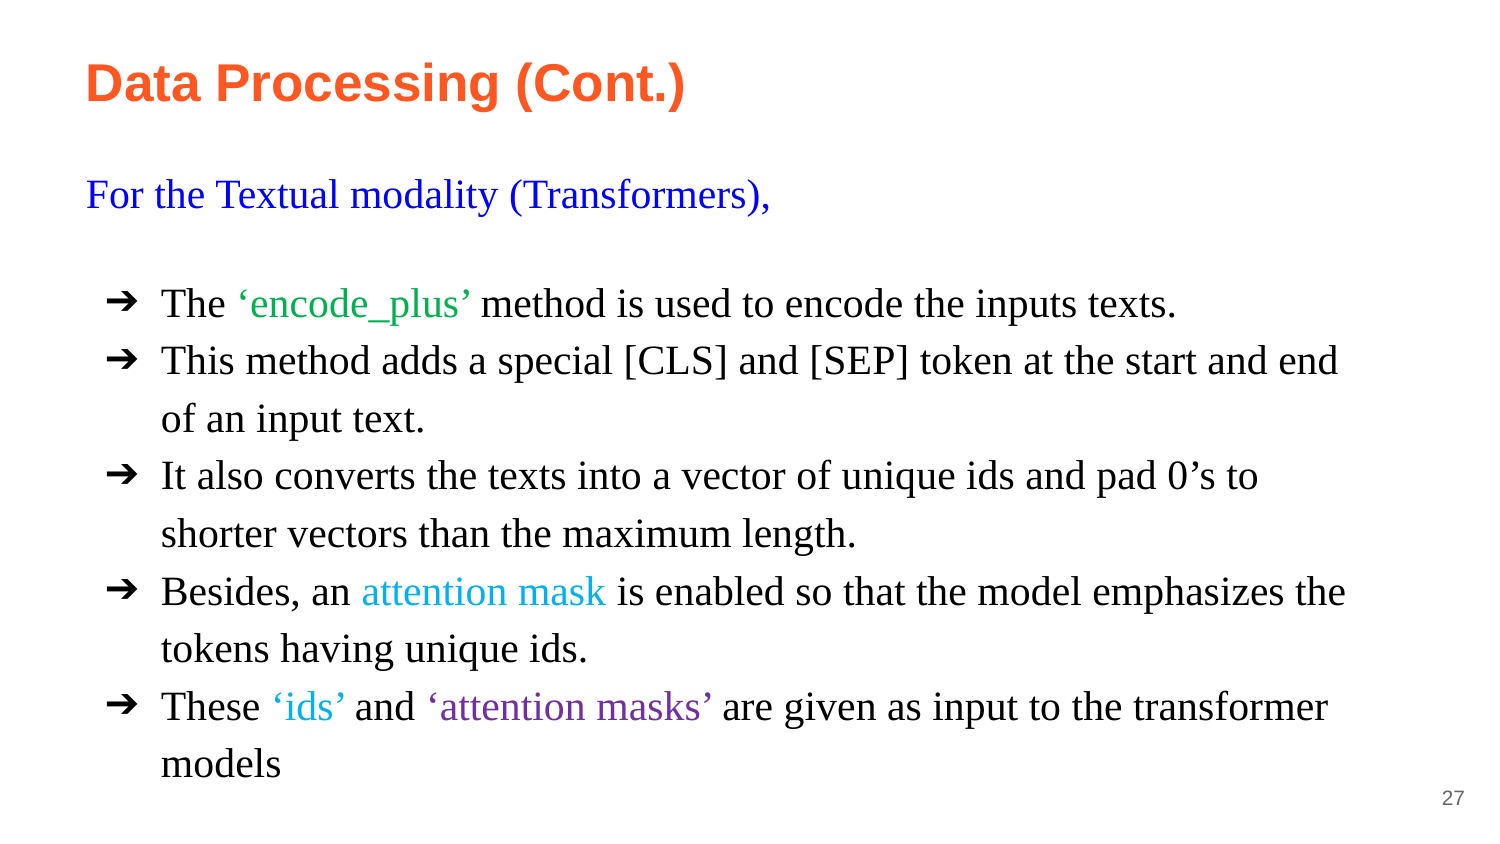

# Data Processing (Cont.)
For the Textual modality (Transformers),

The ‘encode_plus’ method is used to encode the inputs texts.
This method adds a special [CLS] and [SEP] token at the start and end of an input text.
It also converts the texts into a vector of unique ids and pad 0’s to shorter vectors than the maximum length.
Besides, an attention mask is enabled so that the model emphasizes the tokens having unique ids.
These ‘ids’ and ‘attention masks’ are given as input to the transformer models

27